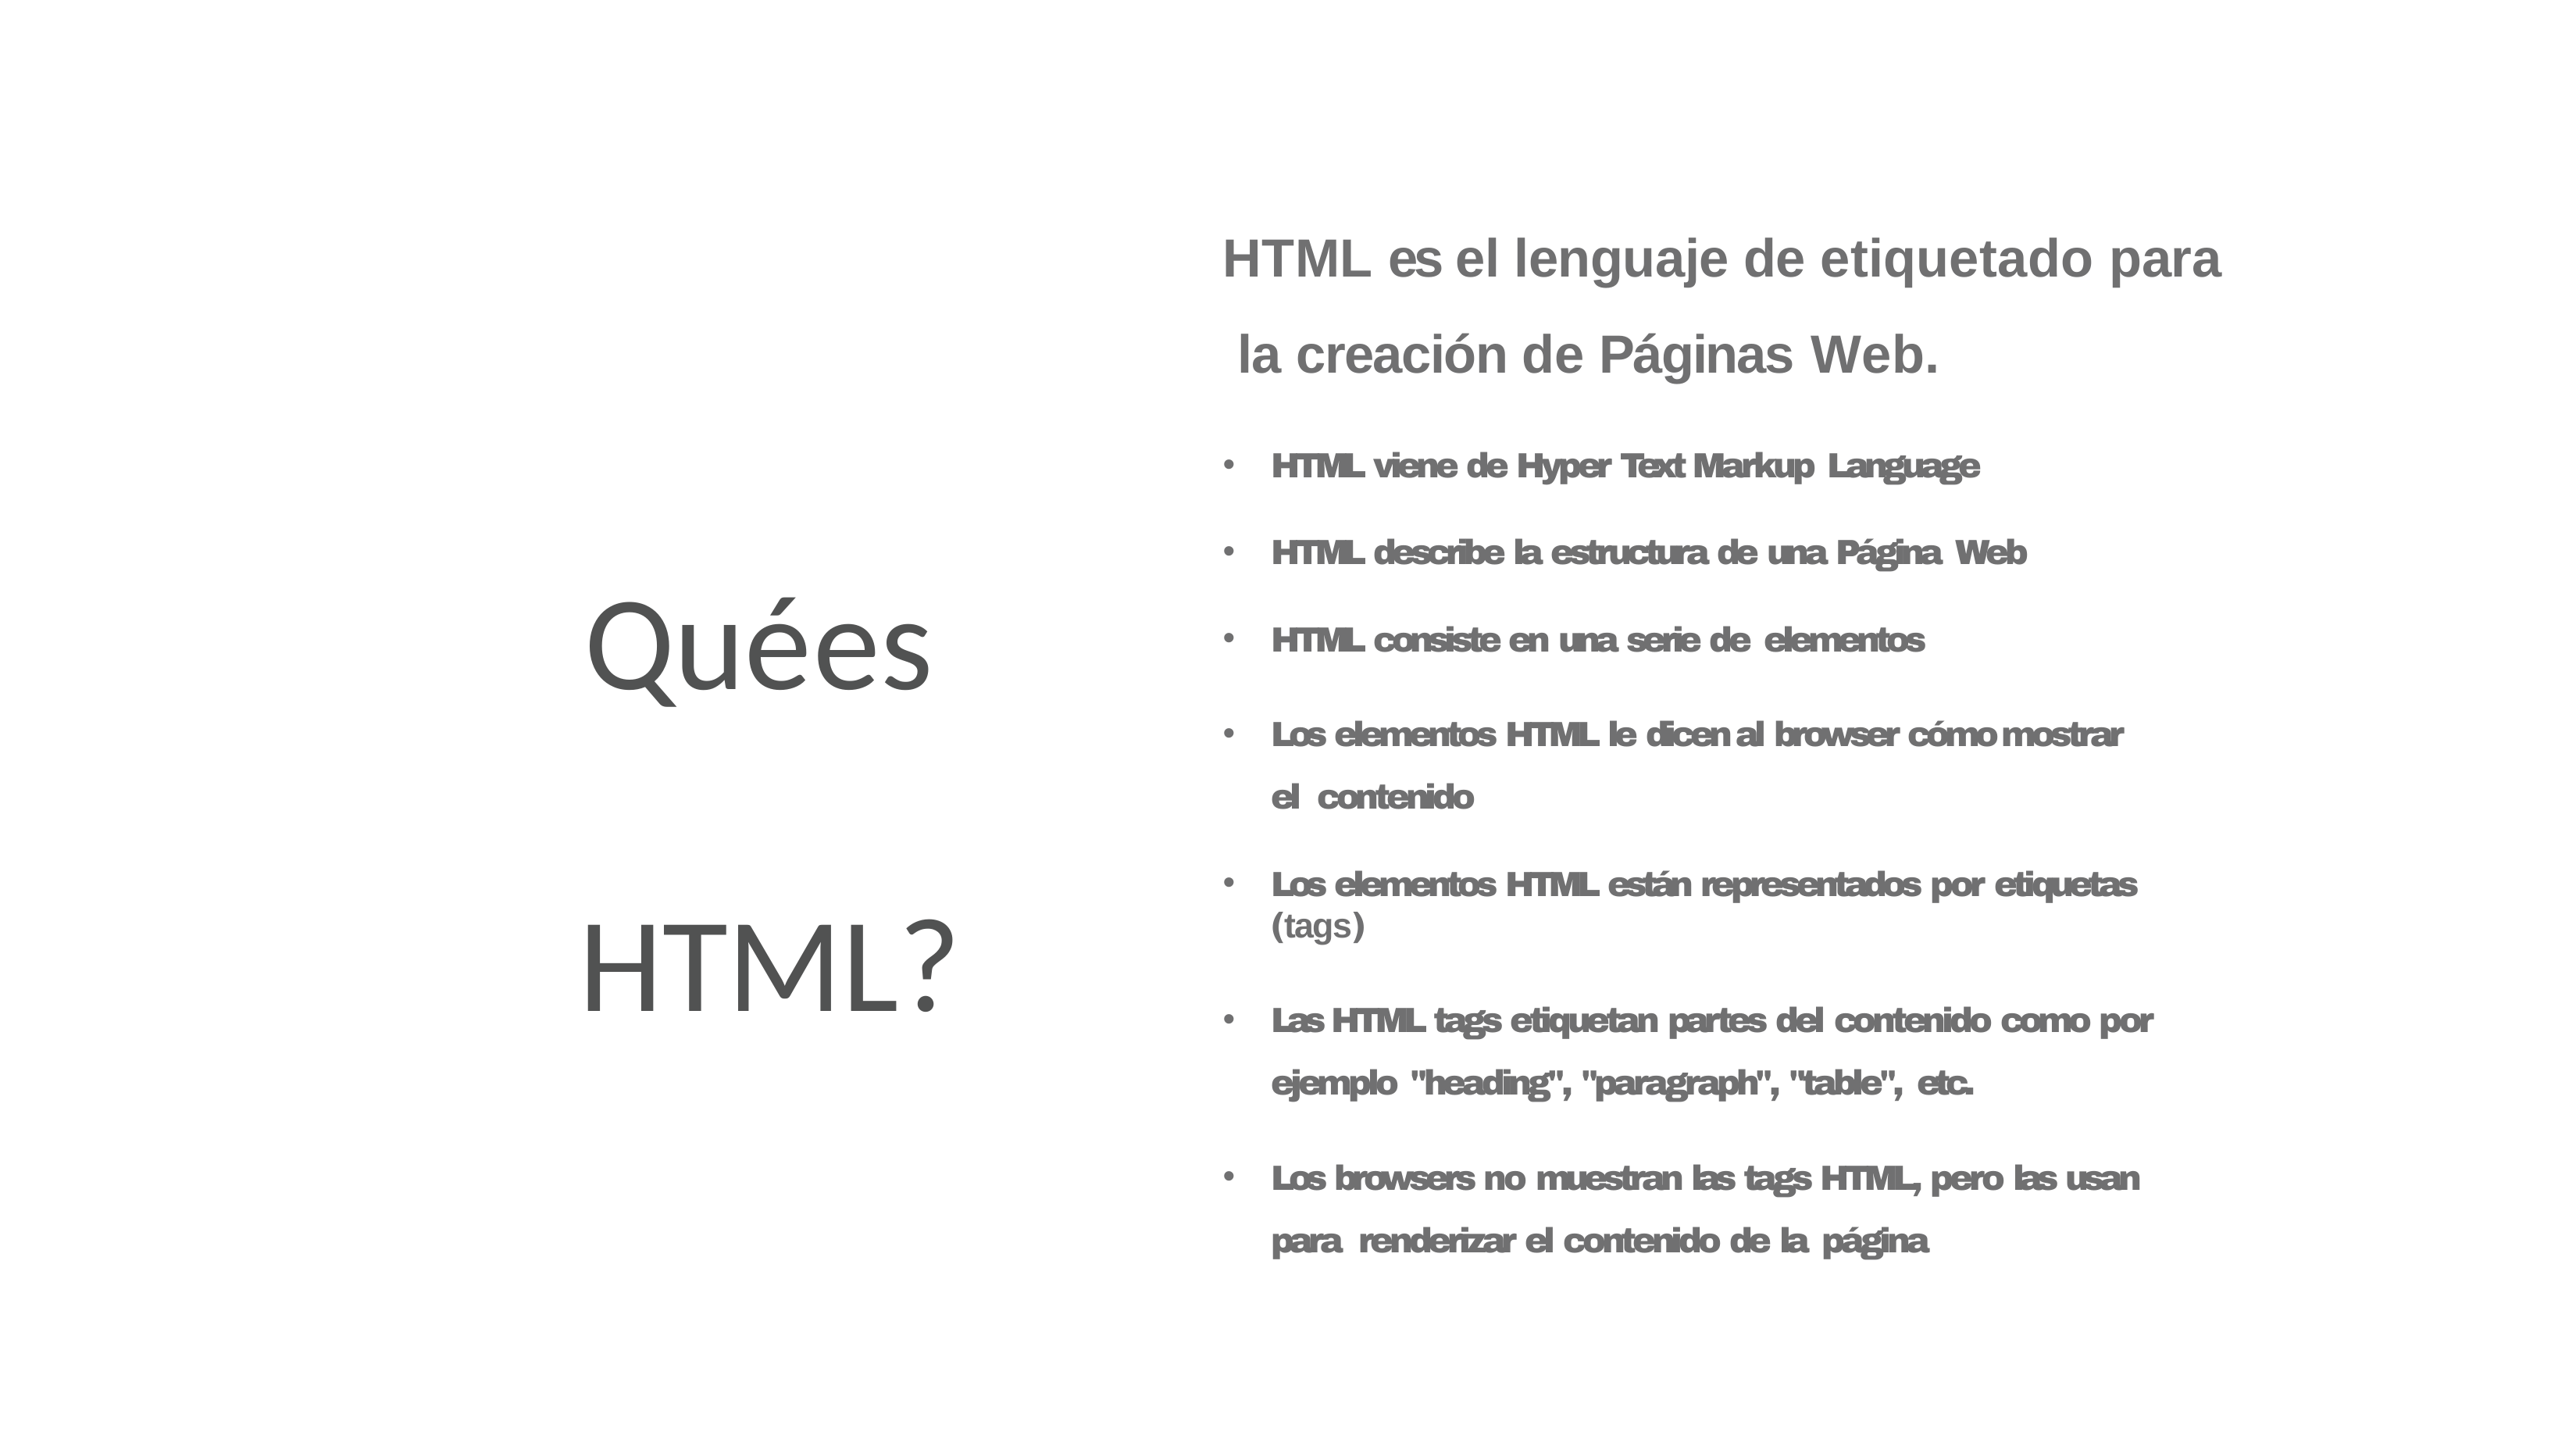

# HTML es el lenguaje de etiquetado para  la creación de Páginas Web.
HTML viene de Hyper Text Markup Language

HTML describe la estructura de una Página Web

HTML consiste en una serie de elementos
Los elementos HTML le dicen al browser cómo mostrar el  contenido

Los elementos HTML están representados por etiquetas (tags)
Las HTML tags etiquetan partes del contenido como por ejemplo  "heading", "paragraph", "table", etc.
Los browsers no muestran las tags HTML, pero las usan para  renderizar el contenido de la página
Qué	es  HTML?